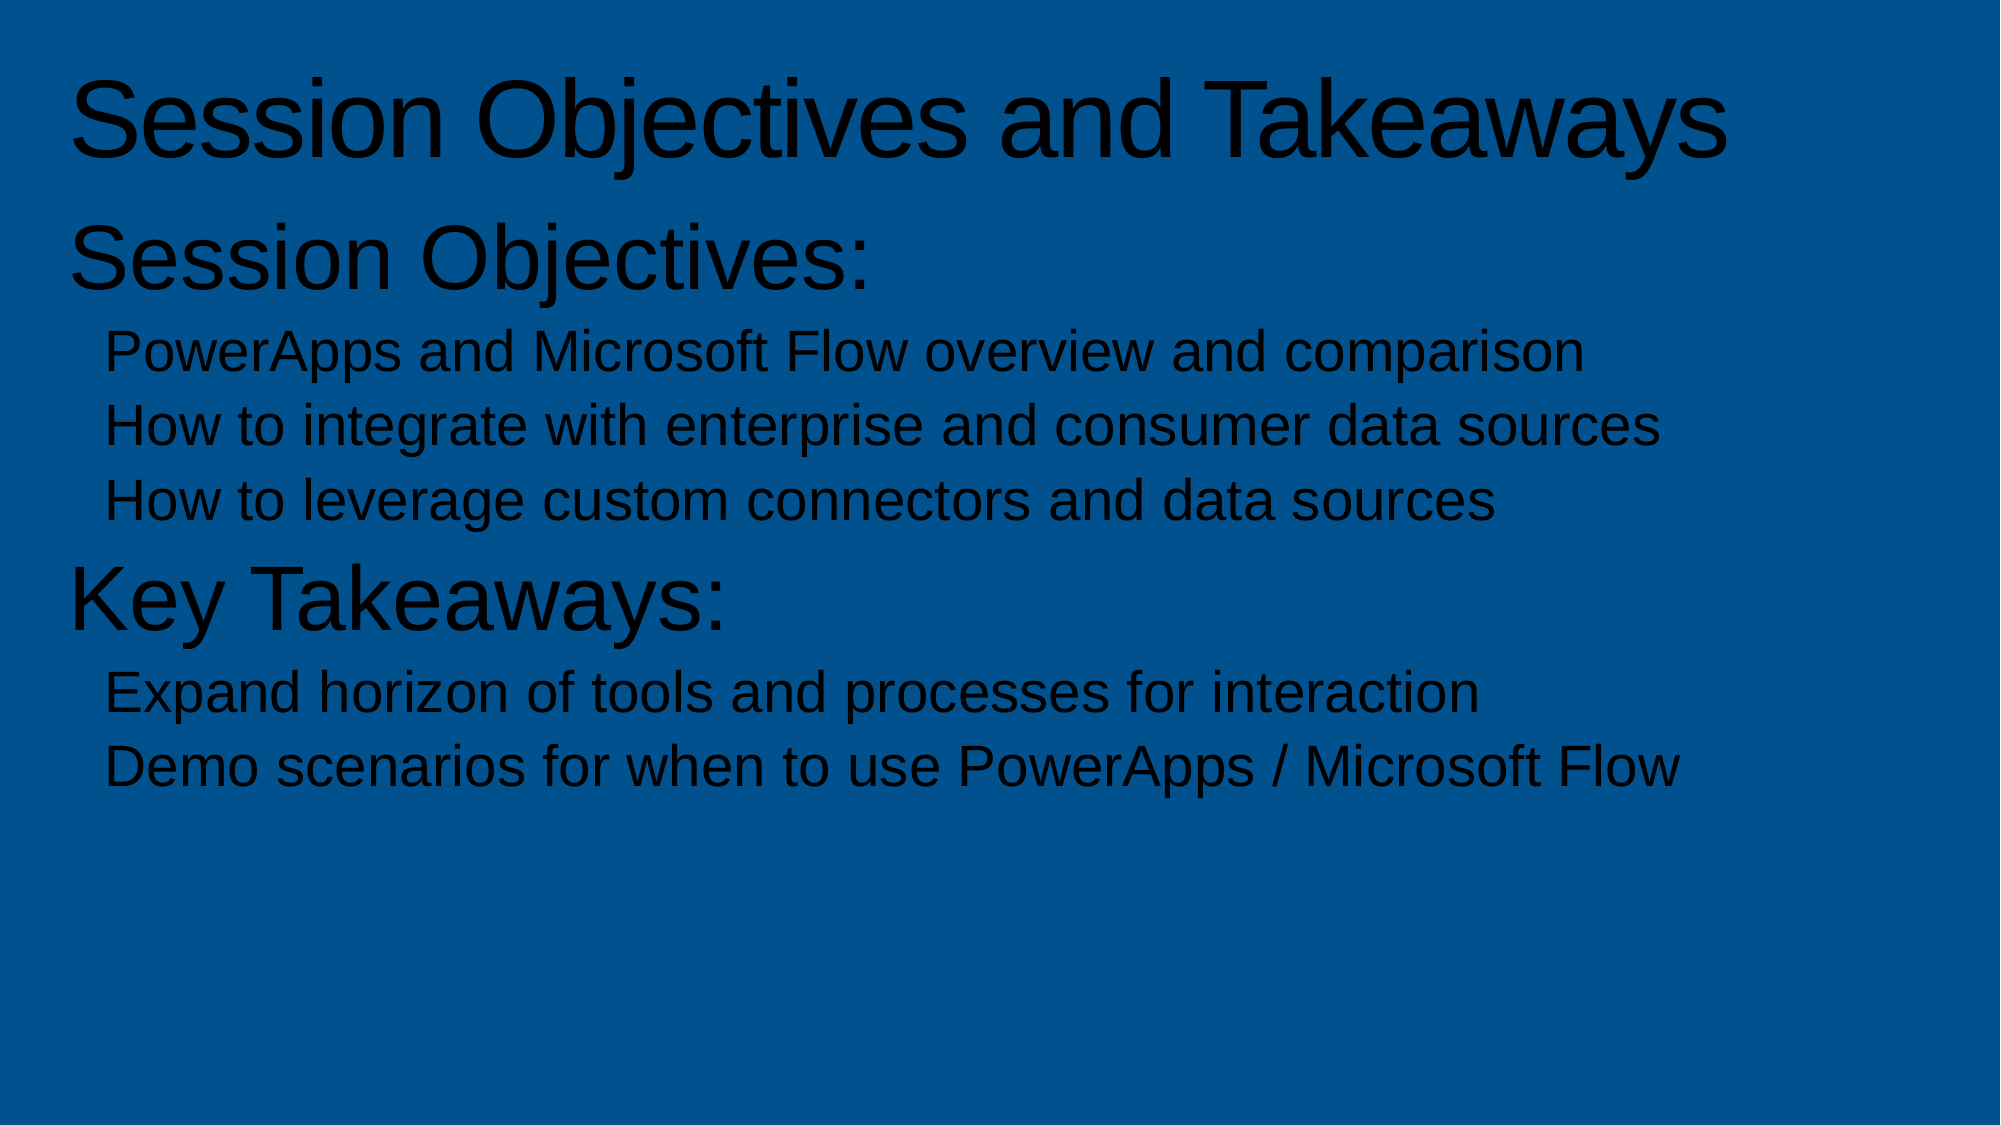

# Session Objectives and Takeaways
Session Objectives:
PowerApps and Microsoft Flow overview and comparison
How to integrate with enterprise and consumer data sources
How to leverage custom connectors and data sources
Key Takeaways:
Expand horizon of tools and processes for interaction
Demo scenarios for when to use PowerApps / Microsoft Flow